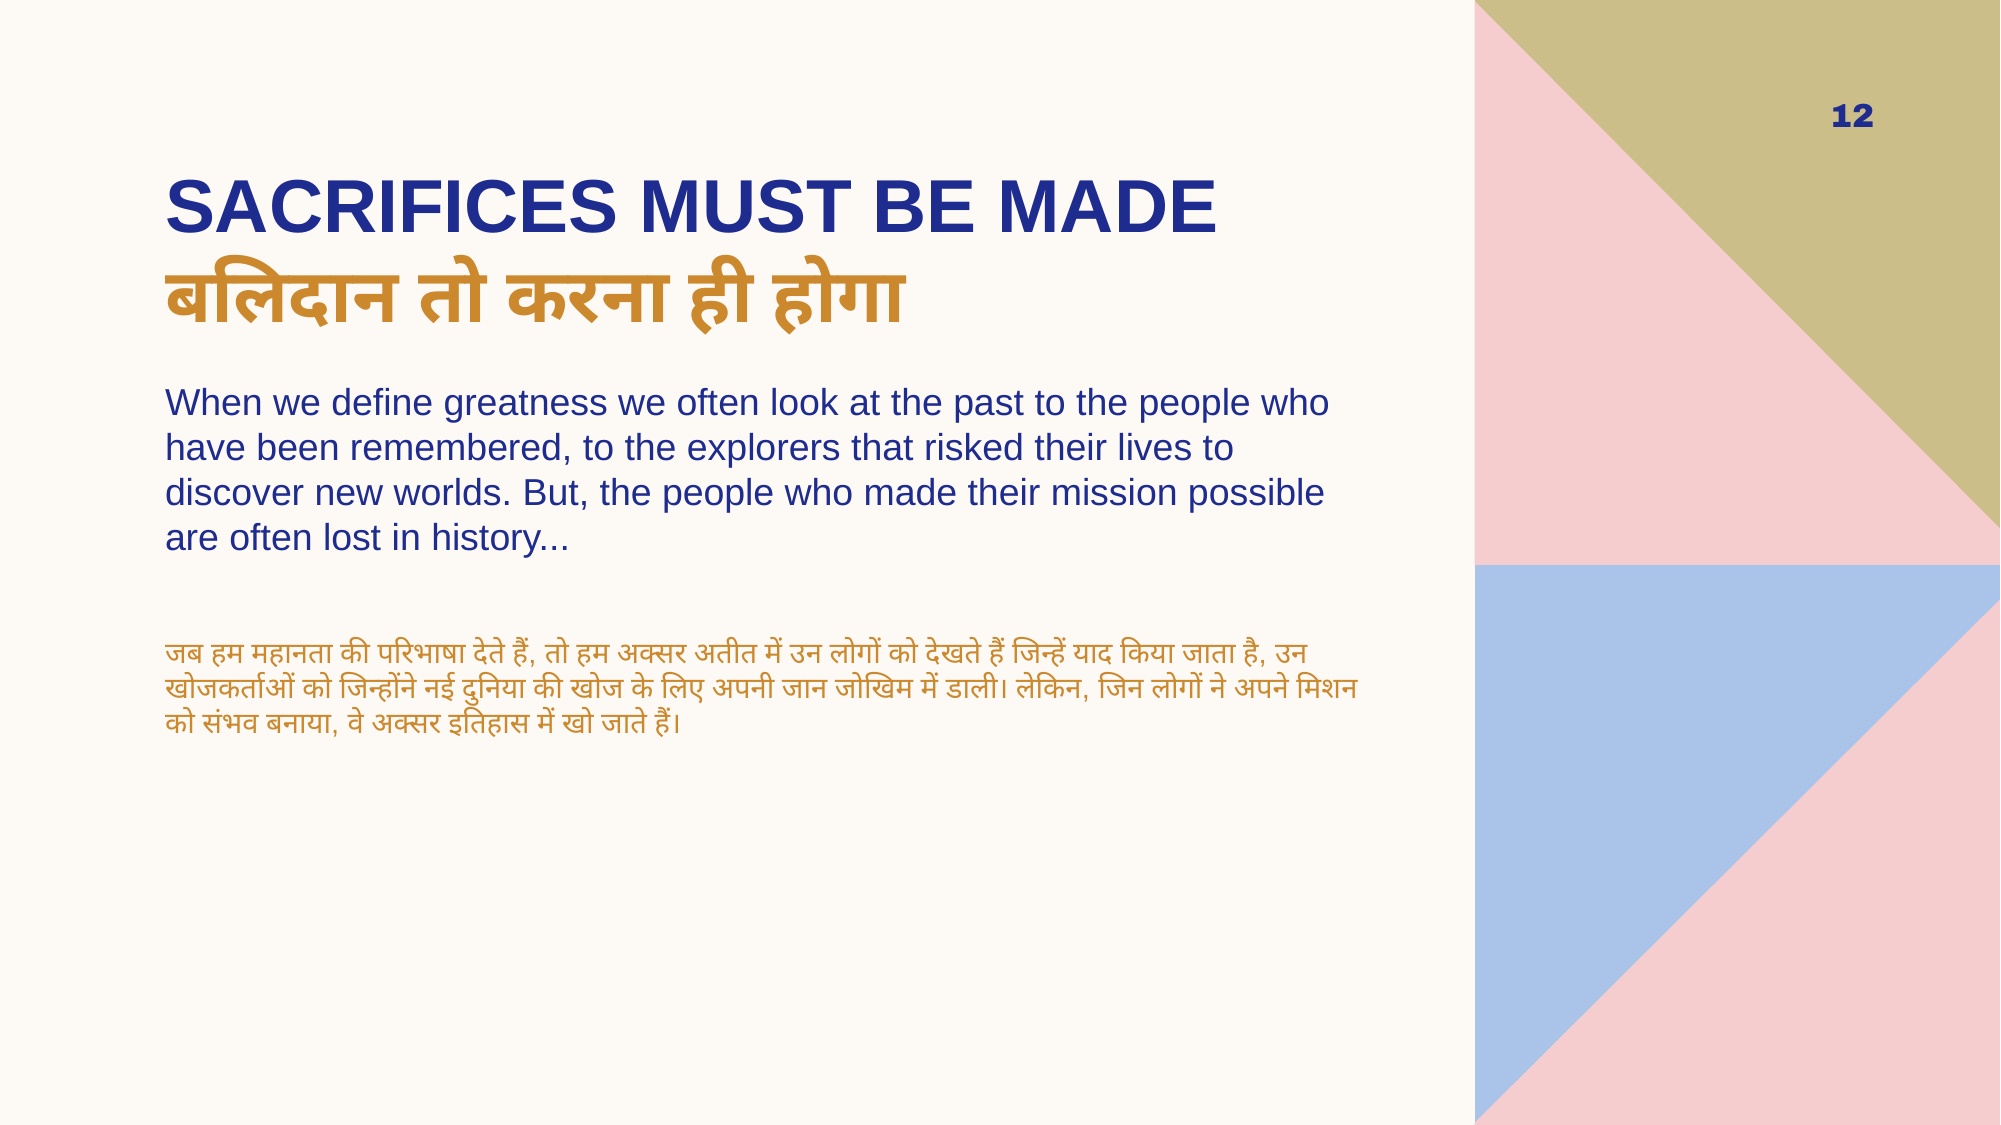

12
# Sacrifices must be made बलिदान तो करना ही होगा
When we define greatness we often look at the past to the people who have been remembered, to the explorers that risked their lives to discover new worlds. But, the people who made their mission possible are often lost in history...

जब हम महानता की परिभाषा देते हैं, तो हम अक्सर अतीत में उन लोगों को देखते हैं जिन्हें याद किया जाता है, उन खोजकर्ताओं को जिन्होंने नई दुनिया की खोज के लिए अपनी जान जोखिम में डाली। लेकिन, जिन लोगों ने अपने मिशन को संभव बनाया, वे अक्सर इतिहास में खो जाते हैं।